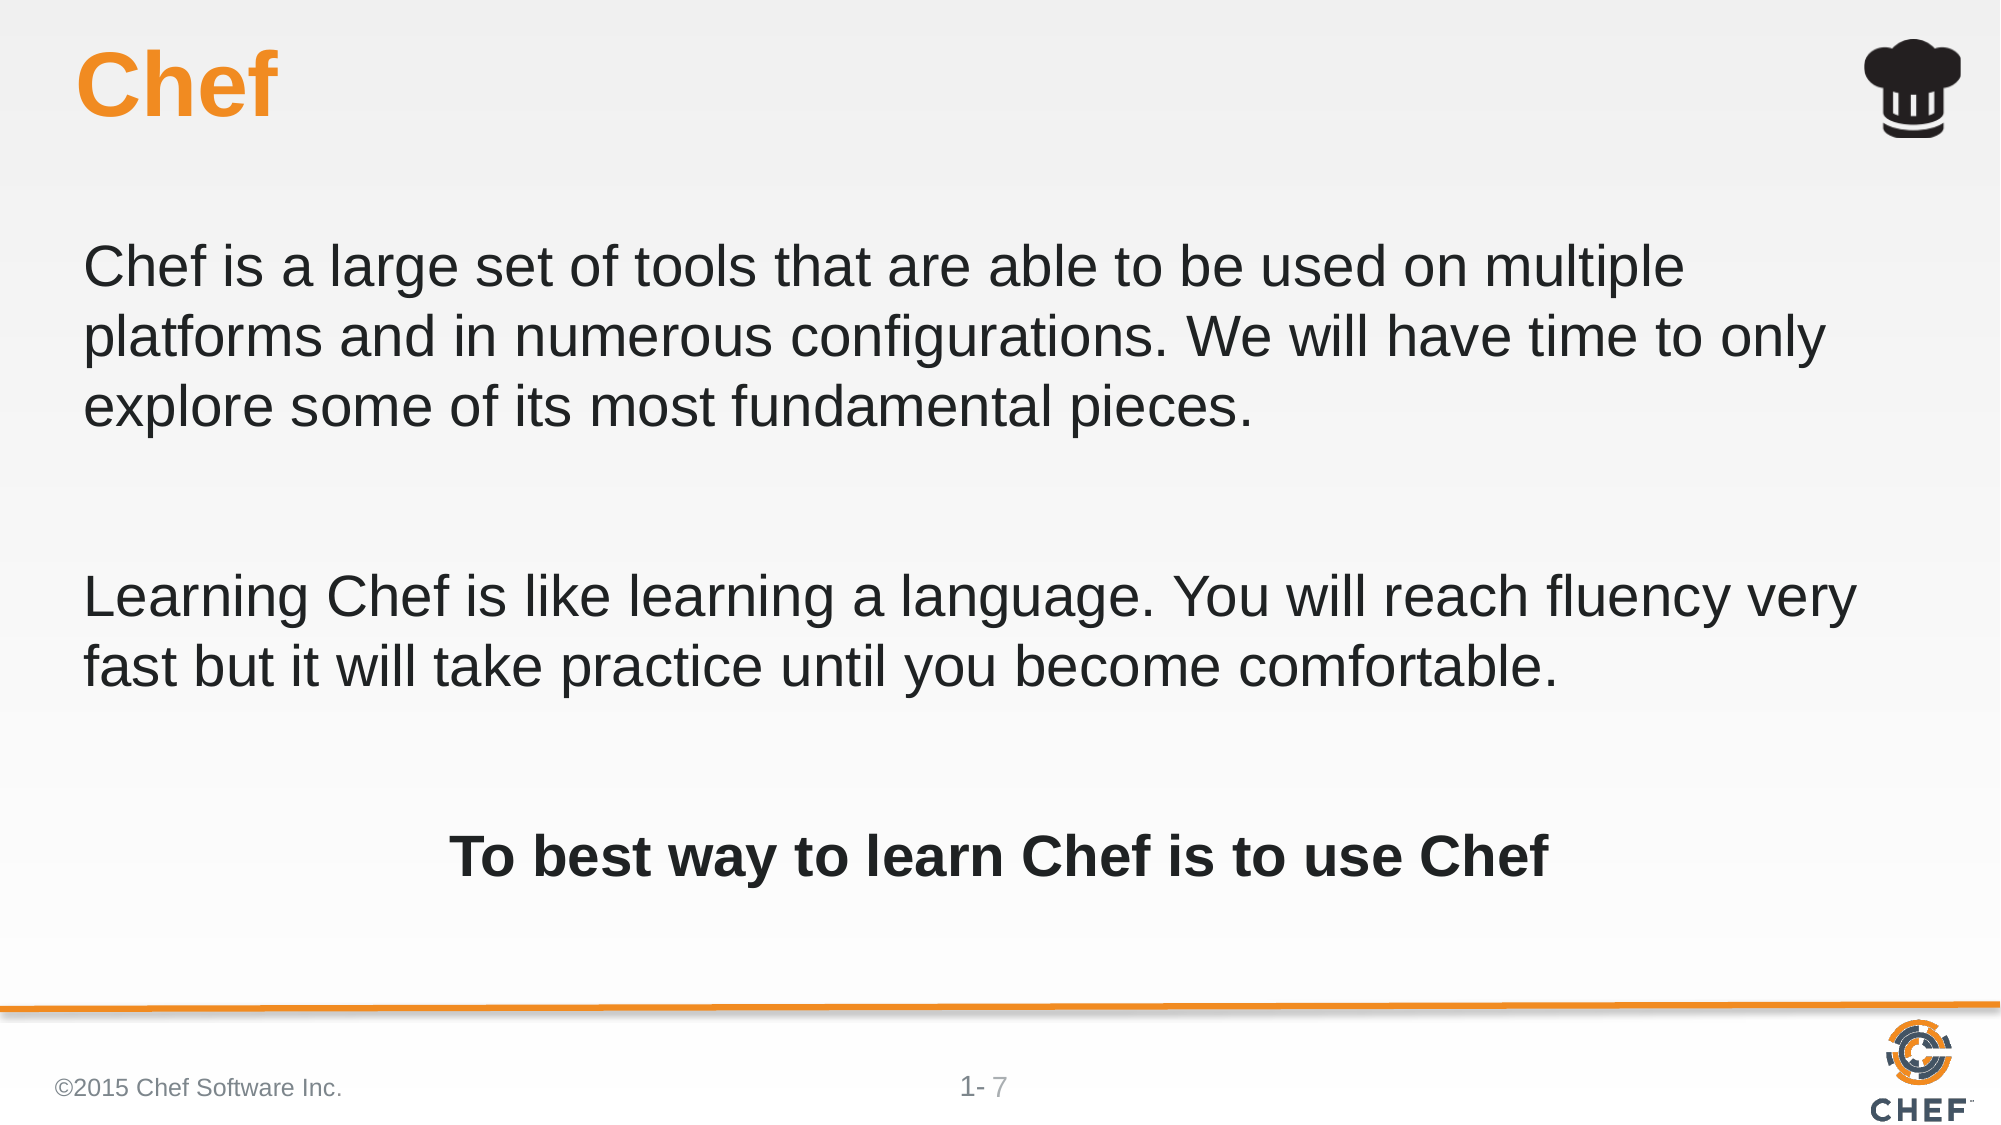

# Chef
Chef is a large set of tools that are able to be used on multiple platforms and in numerous configurations. We will have time to only explore some of its most fundamental pieces.

Learning Chef is like learning a language. You will reach fluency very fast but it will take practice until you become comfortable.

To best way to learn Chef is to use Chef

©2015 Chef Software Inc.
7